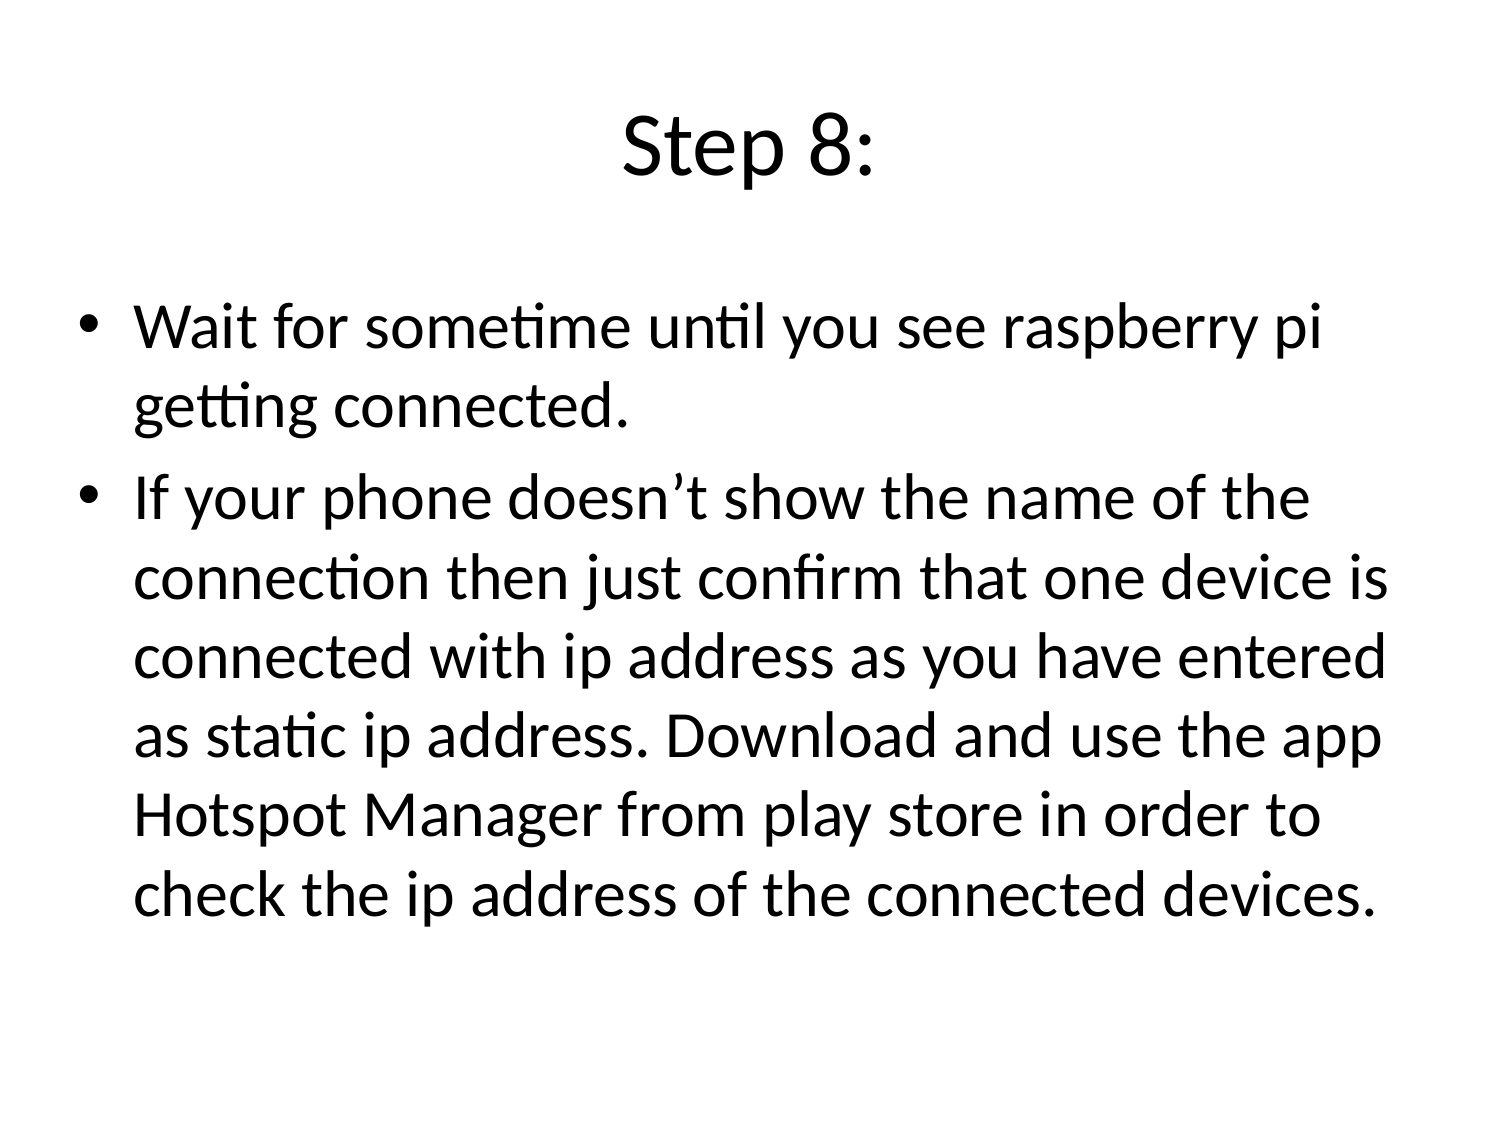

# Step 8:
Wait for sometime until you see raspberry pi getting connected.
If your phone doesn’t show the name of the connection then just confirm that one device is connected with ip address as you have entered as static ip address. Download and use the app Hotspot Manager from play store in order to check the ip address of the connected devices.